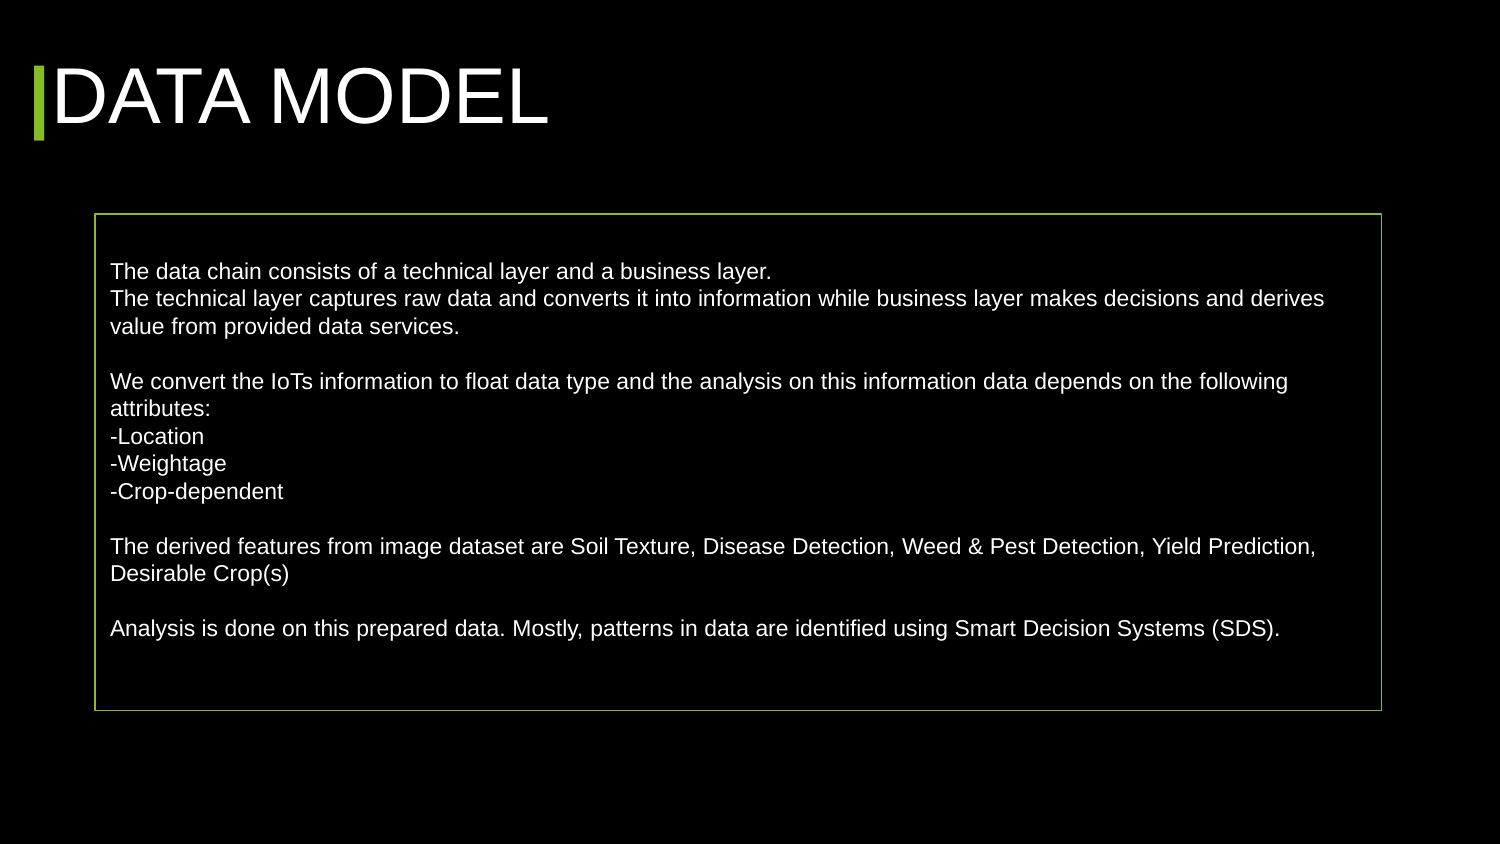

|DATA MODEL

The data chain consists of a technical layer and a business layer.
The technical layer captures raw data and converts it into information while business layer makes decisions and derives value from provided data services.

We convert the IoTs information to float data type and the analysis on this information data depends on the following attributes:
-Location
-Weightage
-Crop-dependent

The derived features from image dataset are Soil Texture, Disease Detection, Weed & Pest Detection, Yield Prediction, Desirable Crop(s)

Analysis is done on this prepared data. Mostly, patterns in data are identified using Smart Decision Systems (SDS).